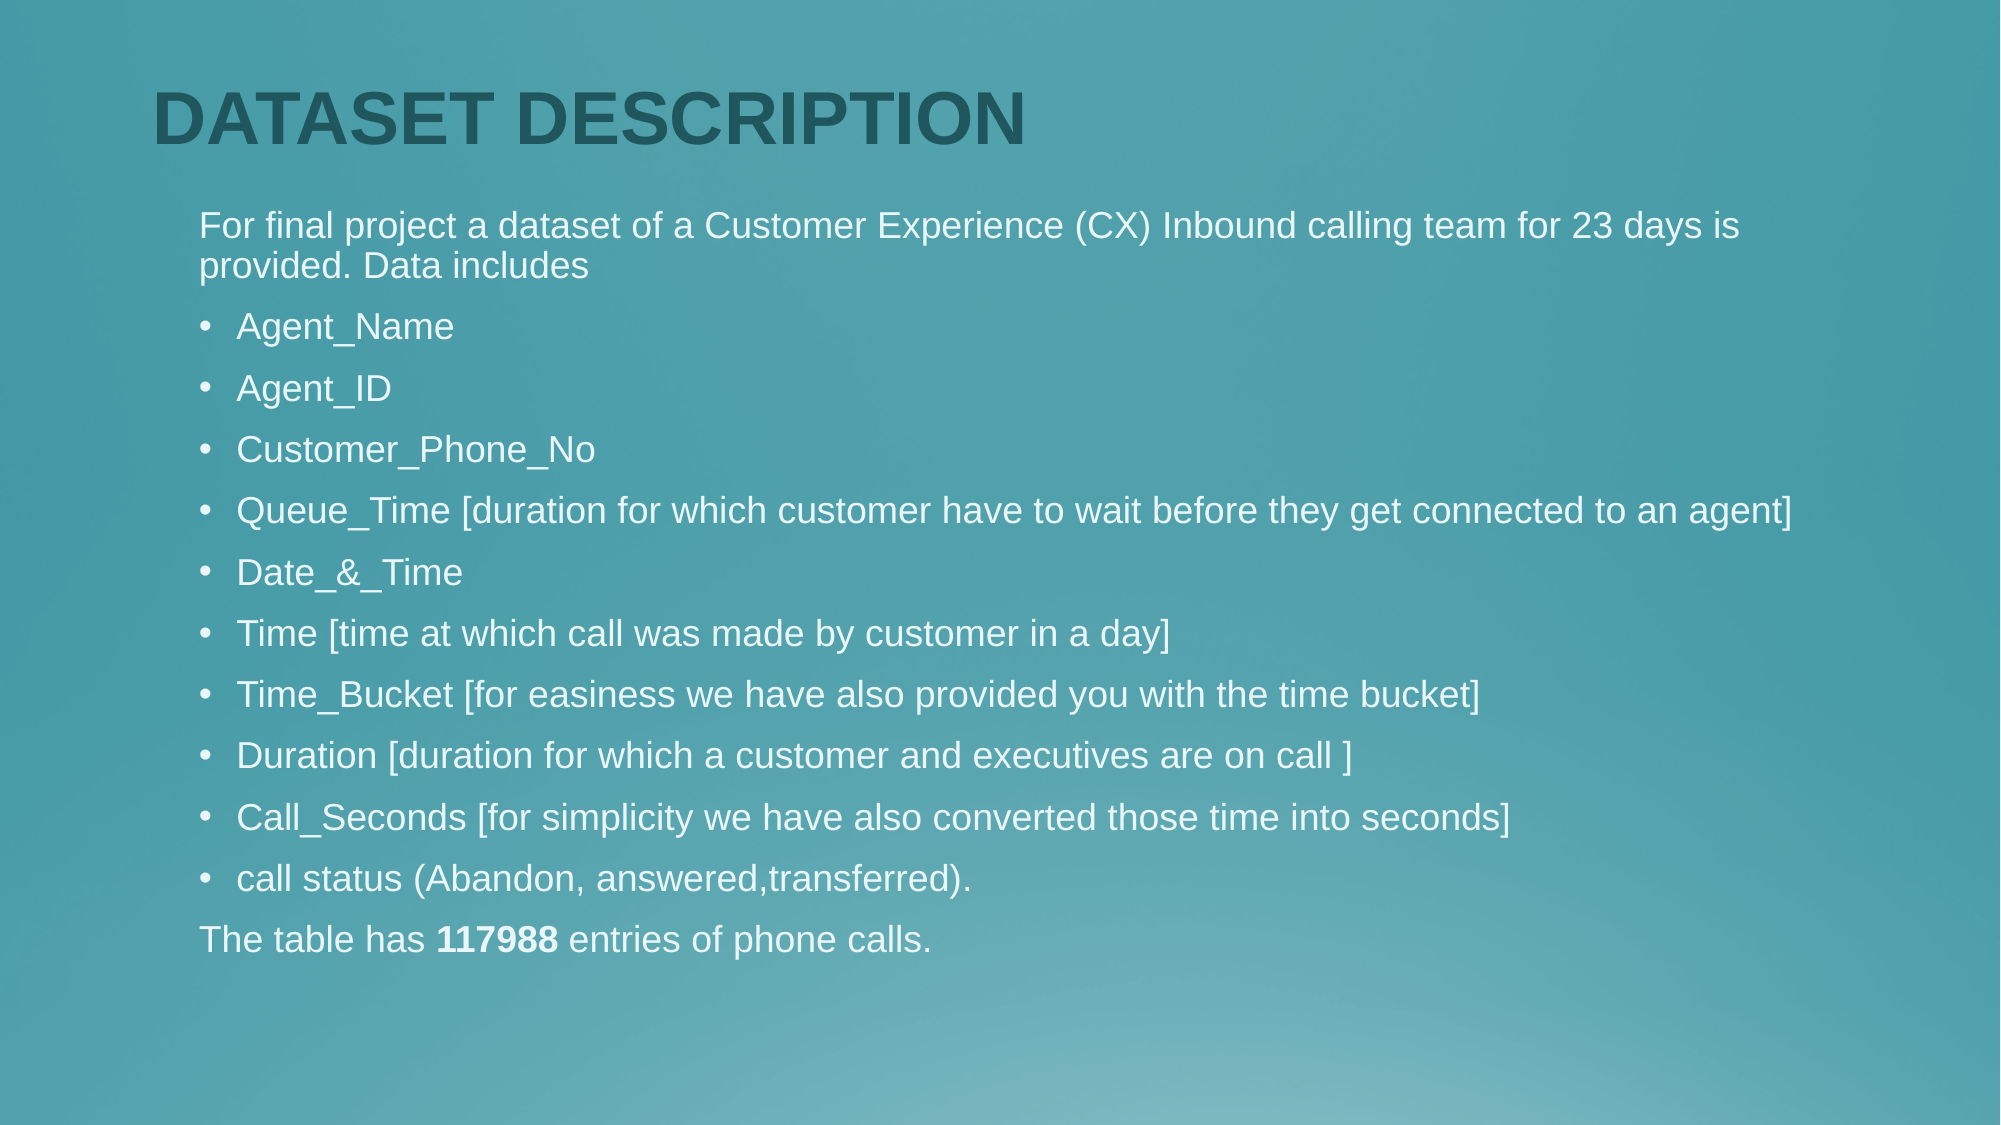

# DATASET DESCRIPTION
For final project a dataset of a Customer Experience (CX) Inbound calling team for 23 days is provided. Data includes
Agent_Name
Agent_ID
Customer_Phone_No
Queue_Time [duration for which customer have to wait before they get connected to an agent]
Date_&_Time
Time [time at which call was made by customer in a day]
Time_Bucket [for easiness we have also provided you with the time bucket]
Duration [duration for which a customer and executives are on call ]
Call_Seconds [for simplicity we have also converted those time into seconds]
call status (Abandon, answered,transferred).
The table has 117988 entries of phone calls.